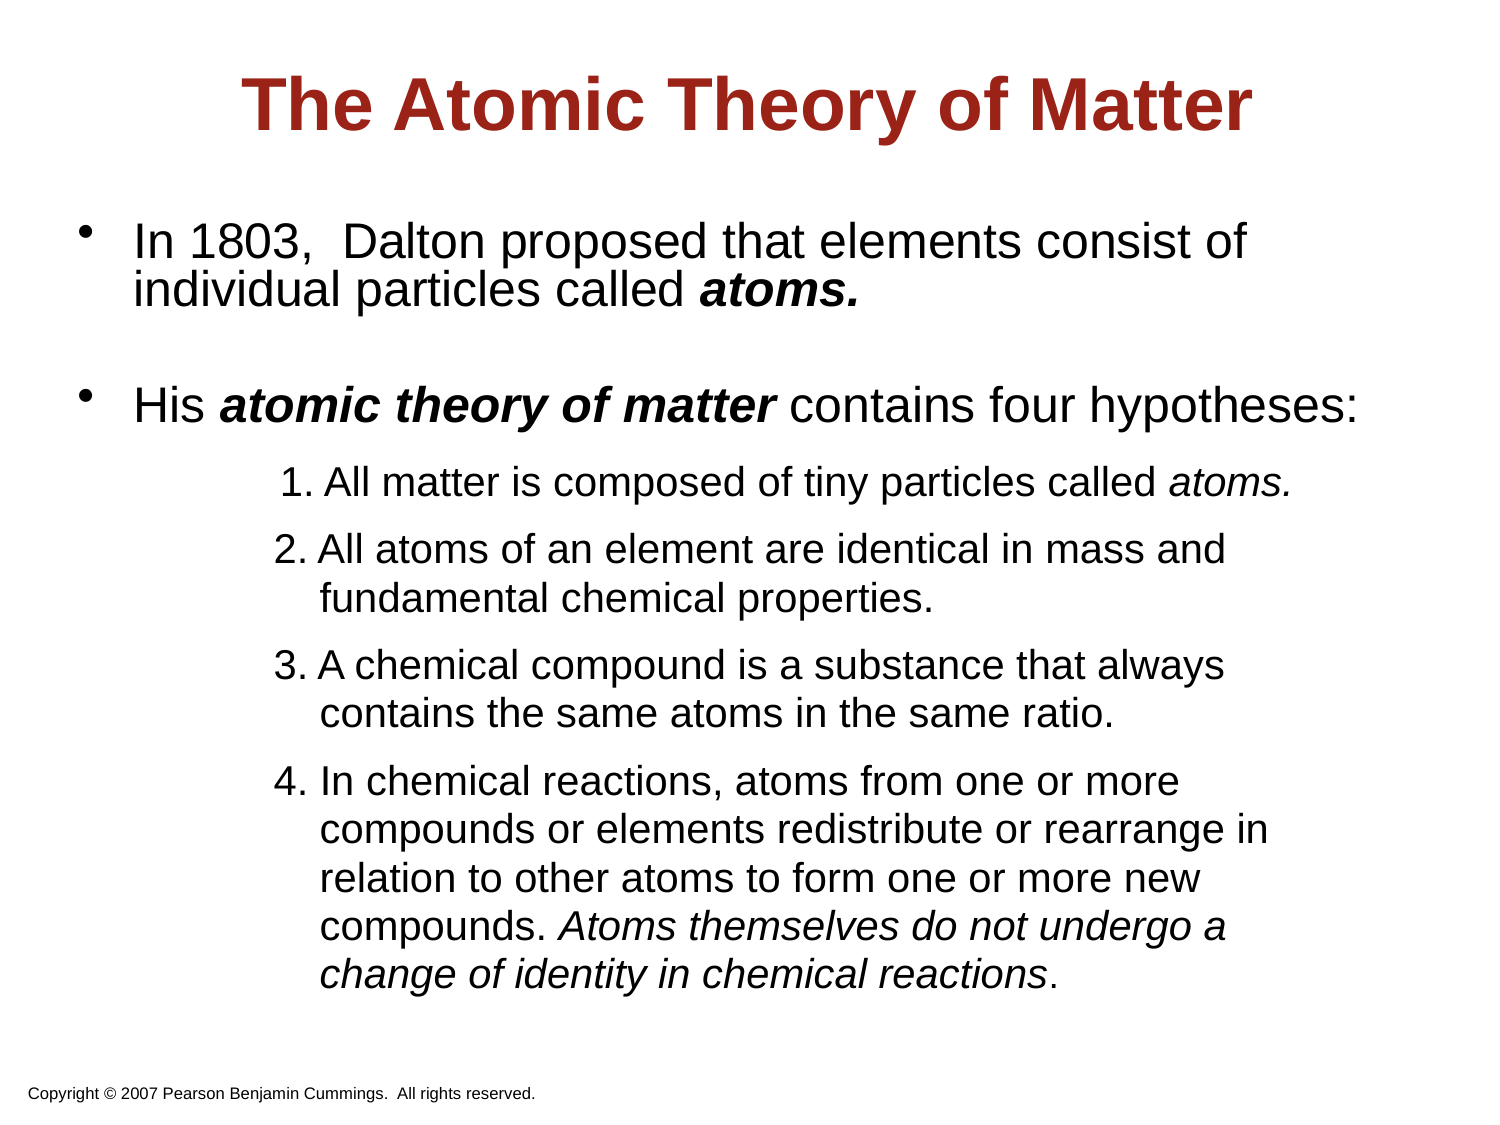

# The Atomic Theory of Matter
In 1803,  Dalton proposed that elements consist of individual particles called atoms.

His atomic theory of matter contains four hypotheses:

     1. All matter is composed of tiny particles called atoms.

    2. All atoms of an element are identical in mass and
        fundamental chemical properties.

    3. A chemical compound is a substance that always
        contains the same atoms in the same ratio.

    4. In chemical reactions, atoms from one or more
        compounds or elements redistribute or rearrange in
        relation to other atoms to form one or more new
        compounds. Atoms themselves do not undergo a
        change of identity in chemical reactions.

Copyright © 2007 Pearson Benjamin Cummings.  All rights reserved.